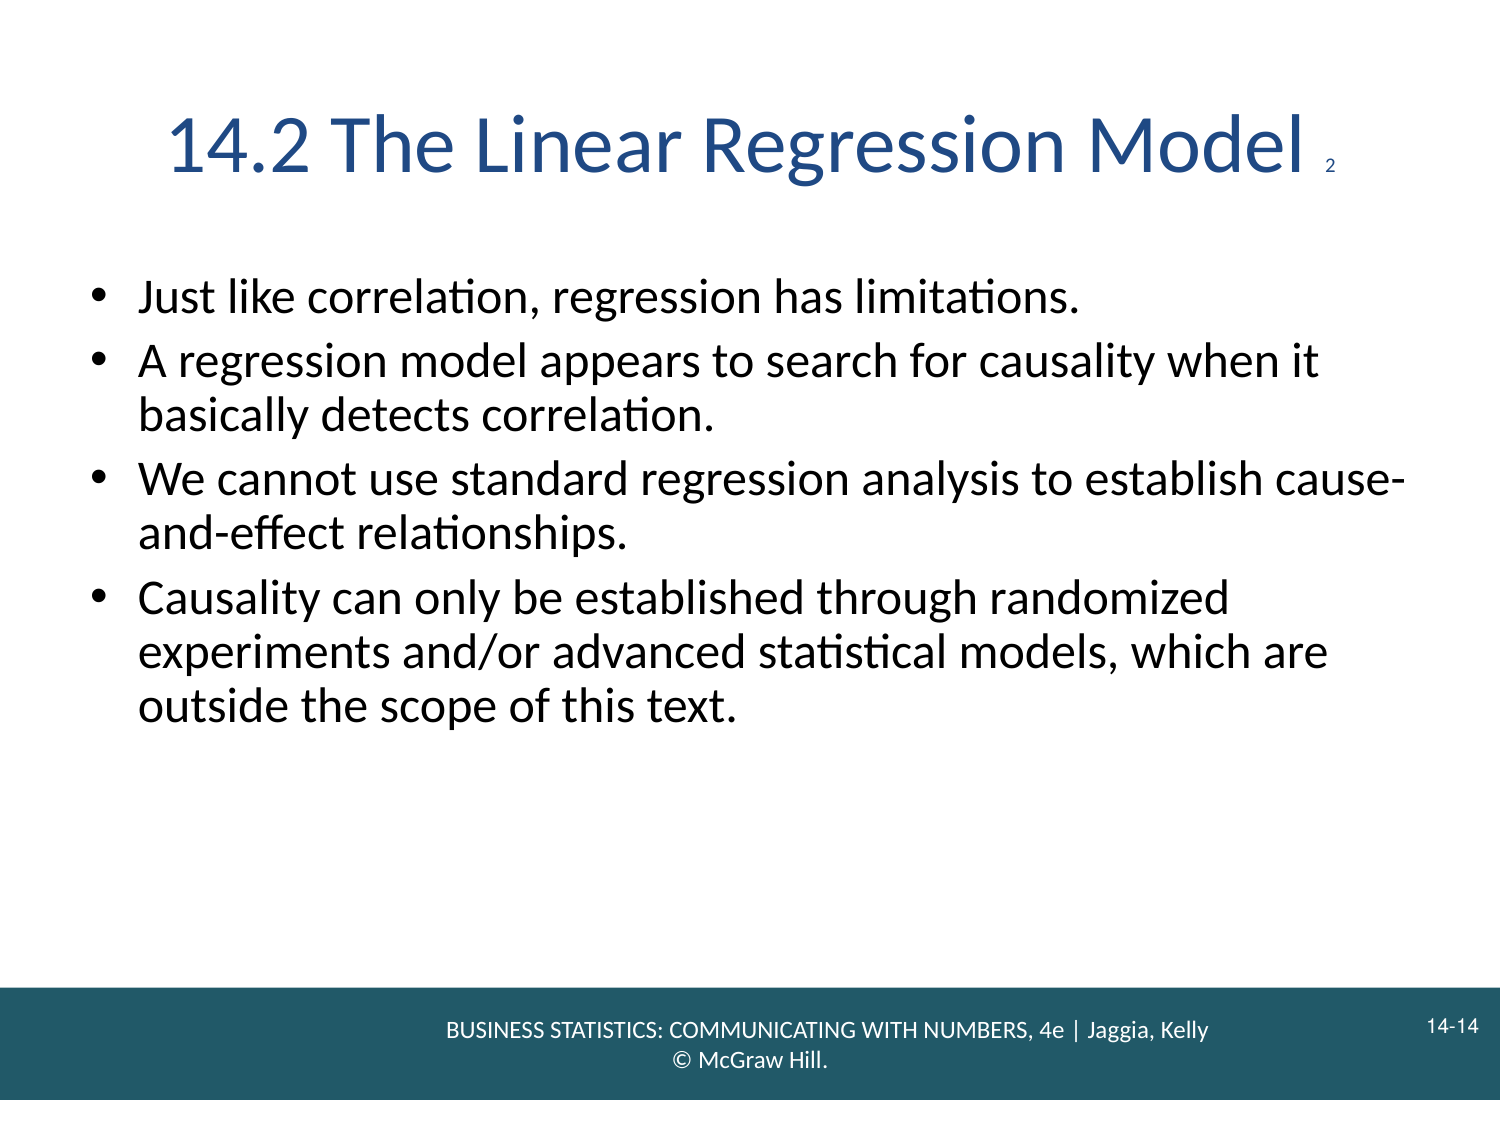

# 14.2 The Linear Regression Model 2
Just like correlation, regression has limitations.
A regression model appears to search for causality when it basically detects correlation.
We cannot use standard regression analysis to establish cause-and-effect relationships.
Causality can only be established through randomized experiments and/or advanced statistical models, which are outside the scope of this text.